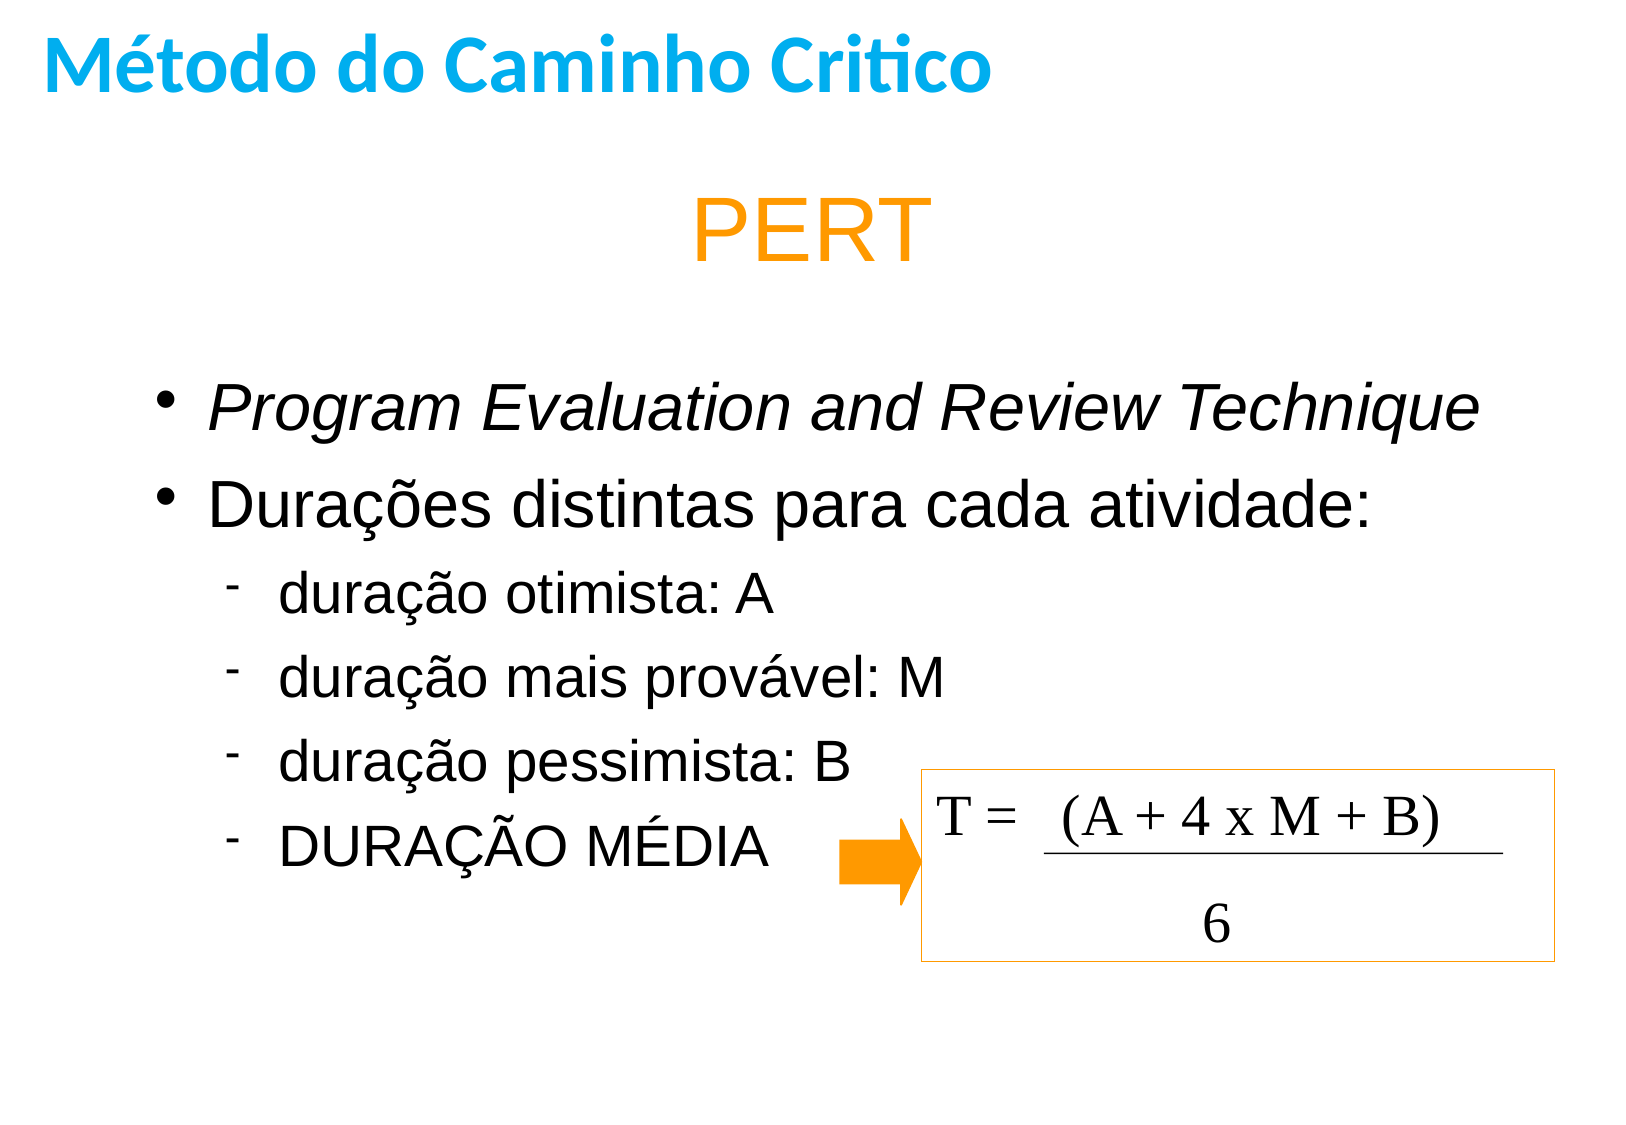

Método do Caminho Critico
PERT
Program Evaluation and Review Technique
Durações distintas para cada atividade:
duração otimista: A
duração mais provável: M
duração pessimista: B
DURAÇÃO MÉDIA
T =   (A + 4 x M + B)
	        6